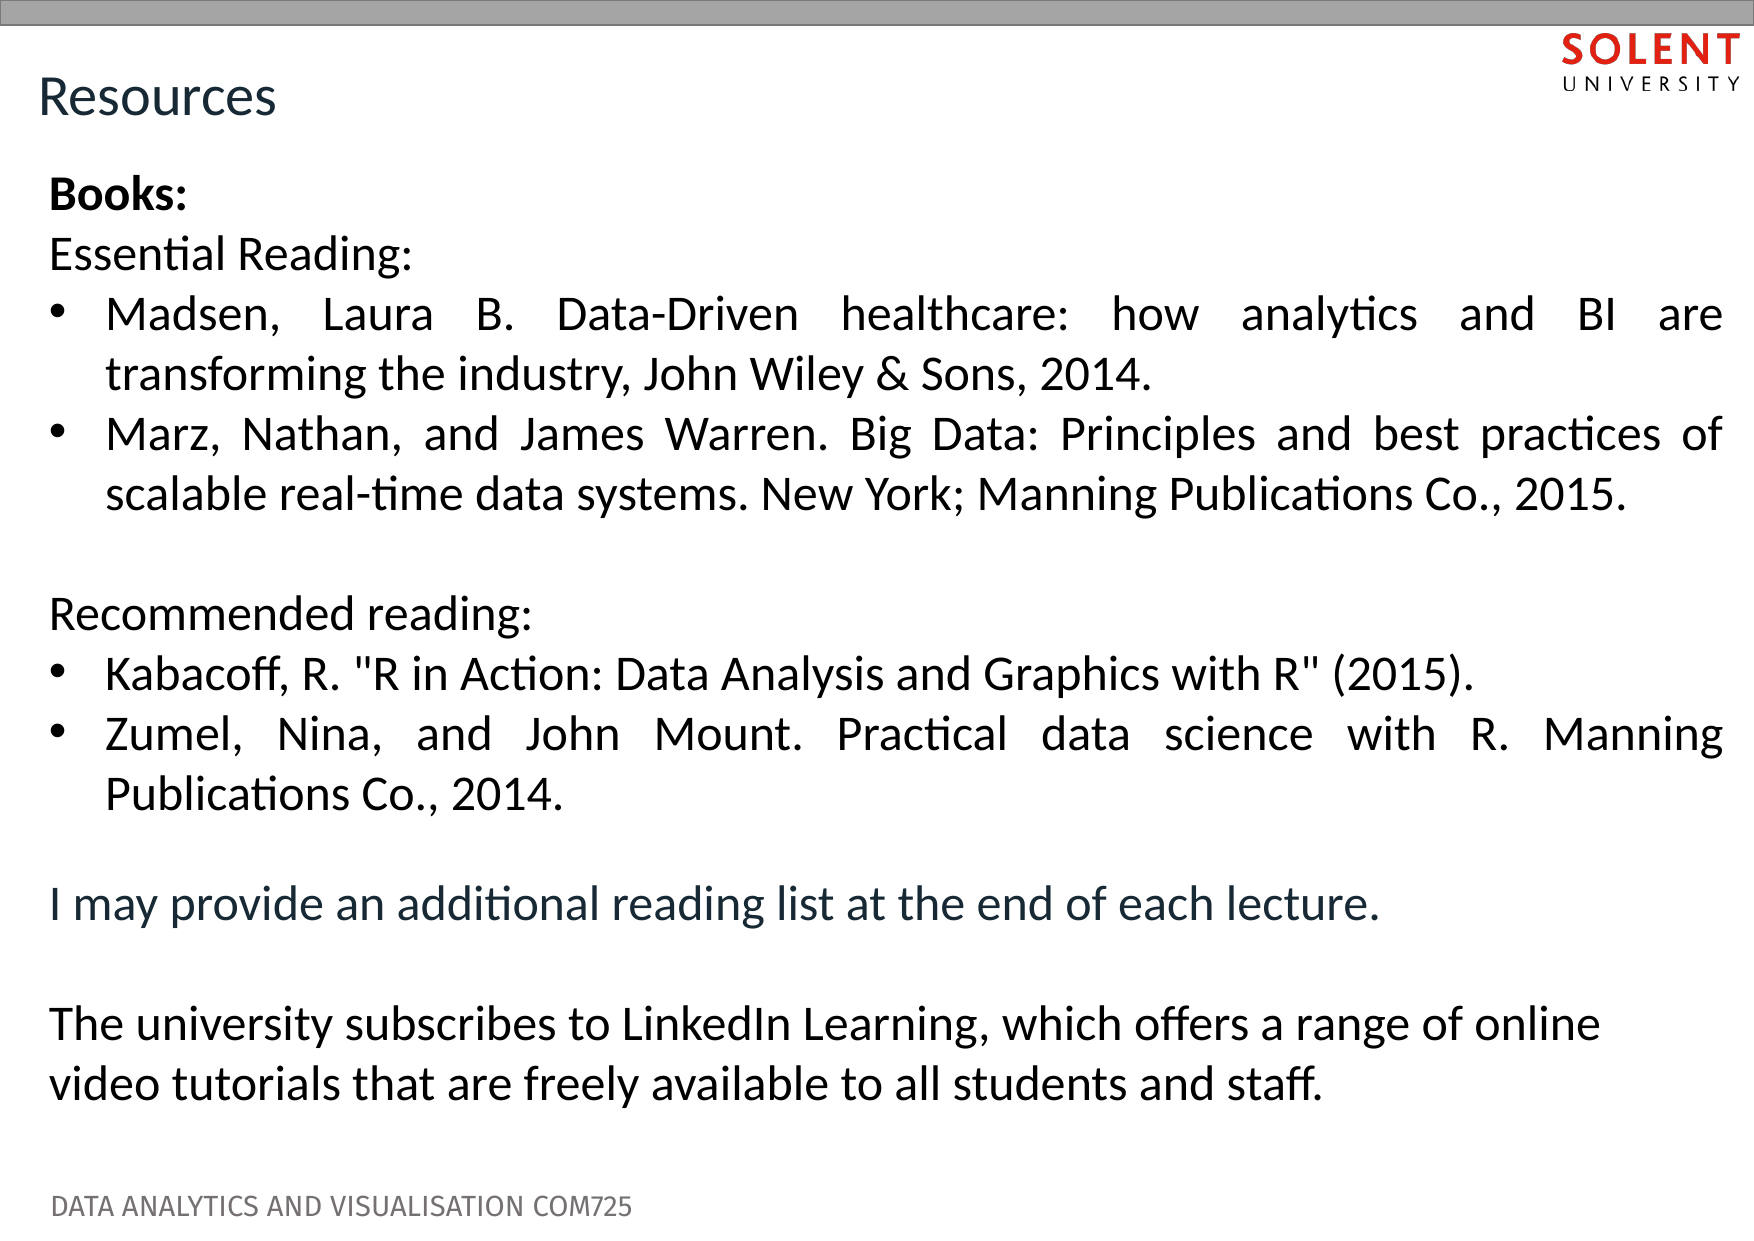

Resources
Books:
Essential Reading:
Madsen, Laura B. Data-Driven healthcare: how analytics and BI are transforming the industry, John Wiley & Sons, 2014.
Marz, Nathan, and James Warren. Big Data: Principles and best practices of scalable real-time data systems. New York; Manning Publications Co., 2015.

Recommended reading:
Kabacoff, R. "R in Action: Data Analysis and Graphics with R" (2015).
Zumel, Nina, and John Mount. Practical data science with R. Manning Publications Co., 2014.

I may provide an additional reading list at the end of each lecture.

The university subscribes to LinkedIn Learning, which offers a range of online video tutorials that are freely available to all students and staff.